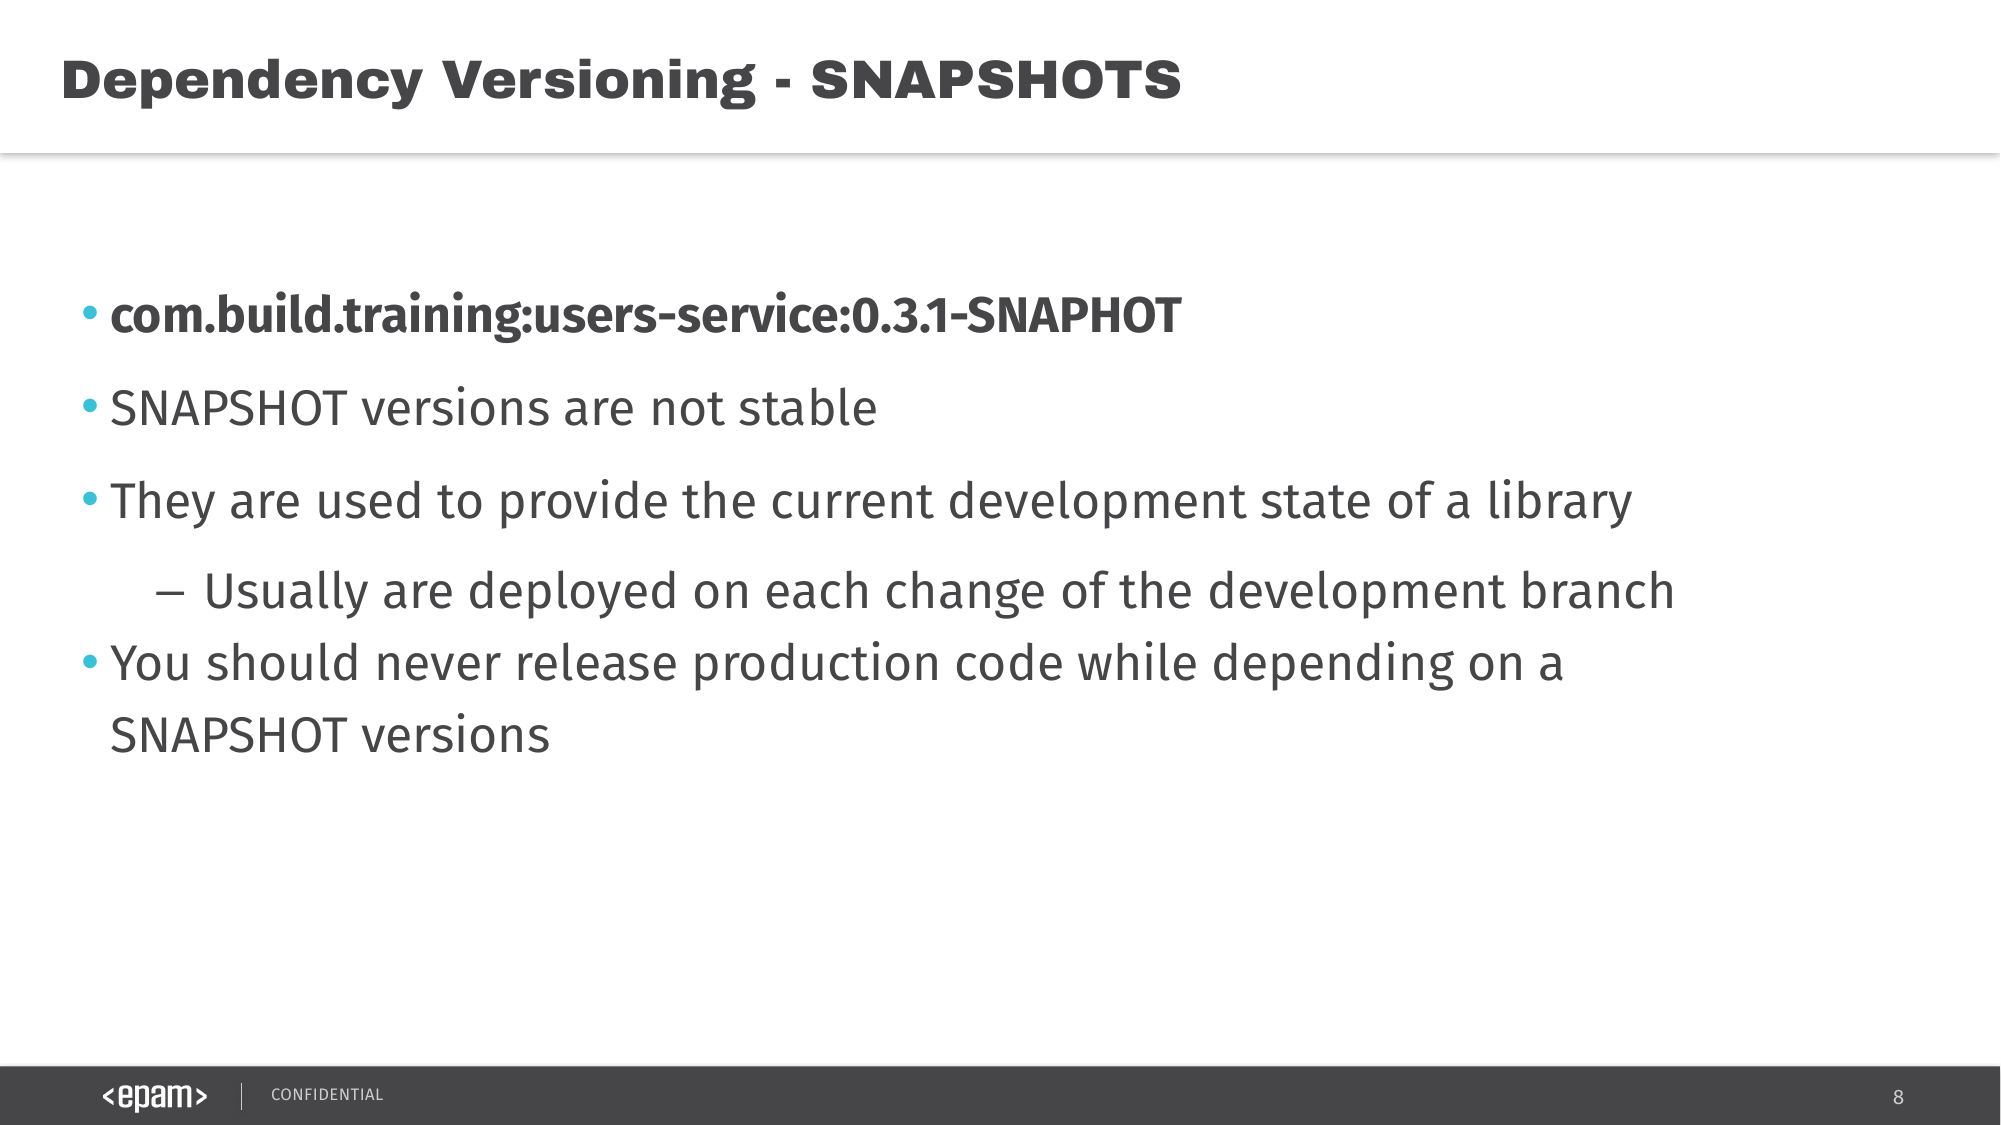

Dependency Versioning - SNAPSHOTS
com.build.training:users-service:0.3.1-SNAPHOT
SNAPSHOT versions are not stable
They are used to provide the current development state of a library
Usually are deployed on each change of the development branch
You should never release production code while depending on a SNAPSHOT versions